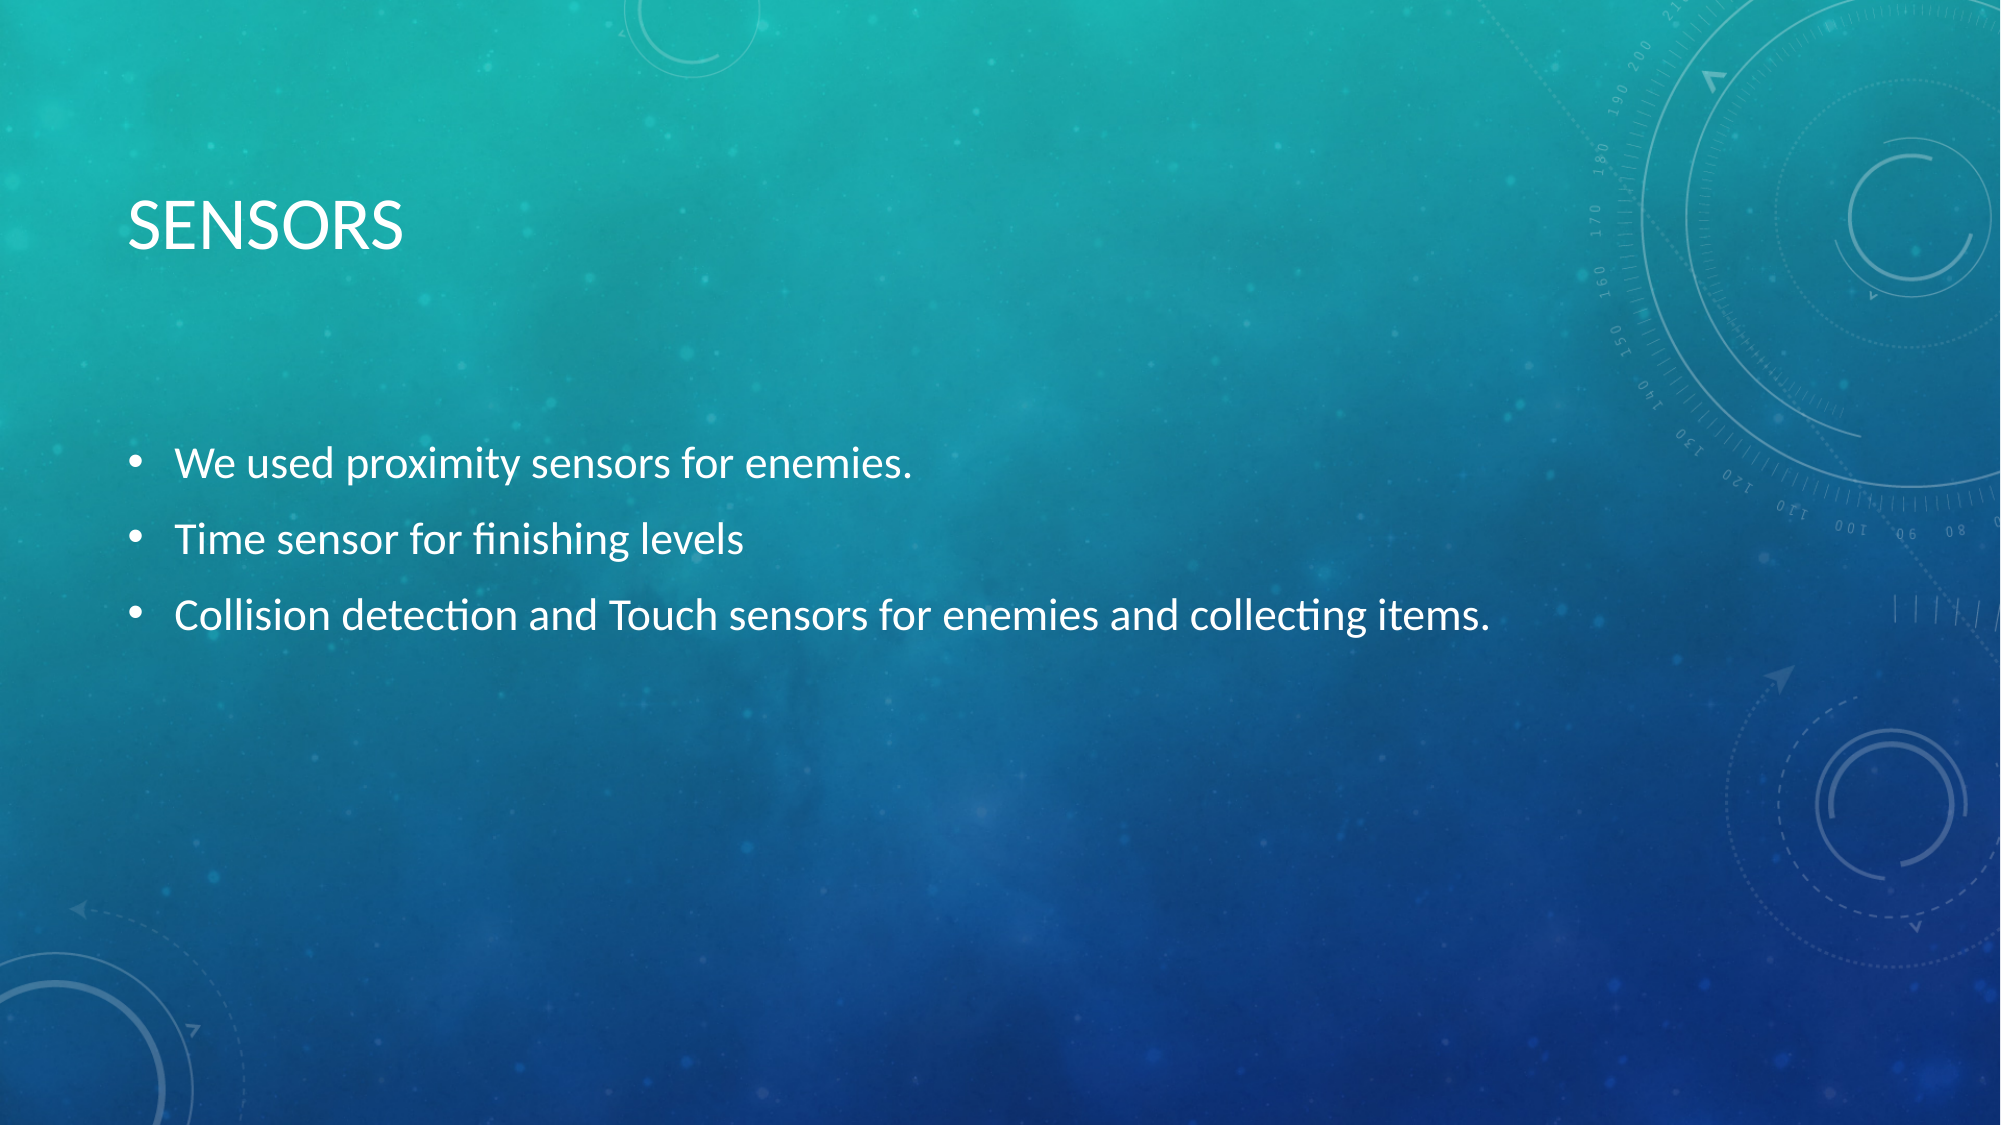

# Sensors
We used proximity sensors for enemies.
Time sensor for finishing levels
Collision detection and Touch sensors for enemies and collecting items.